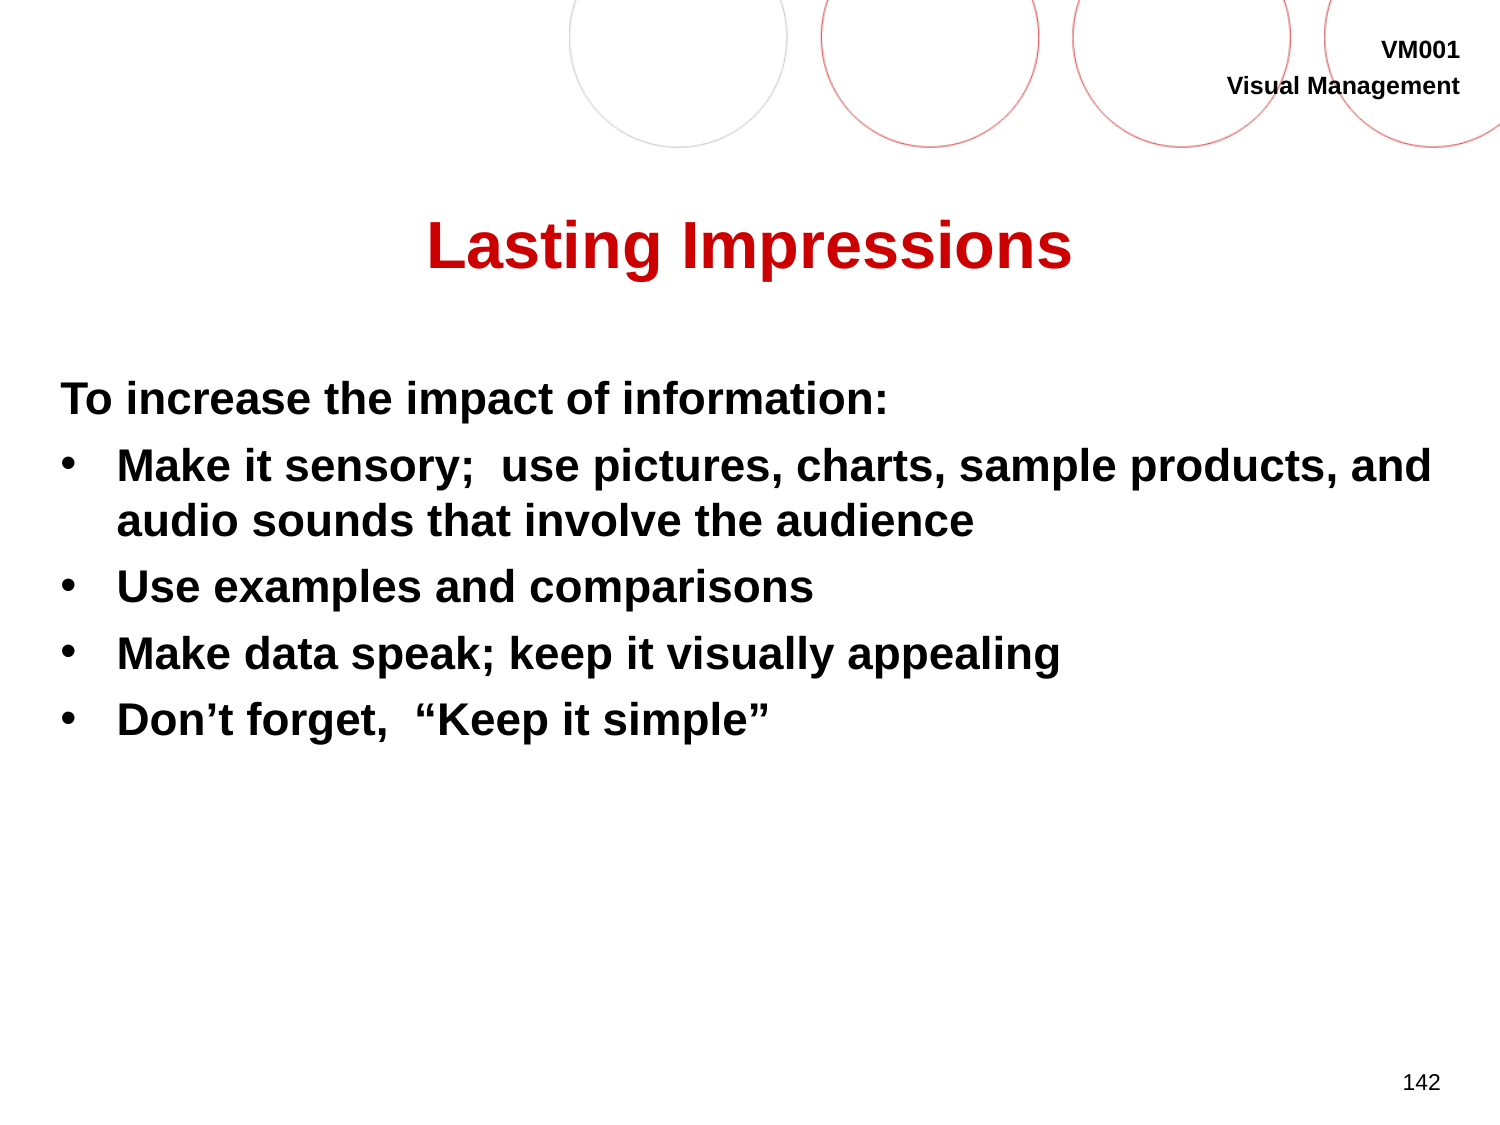

# Lasting Impressions
To increase the impact of information:
Make it sensory;  use pictures, charts, sample products, and audio sounds that involve the audience
Use examples and comparisons
Make data speak; keep it visually appealing
Don’t forget,  “Keep it simple”